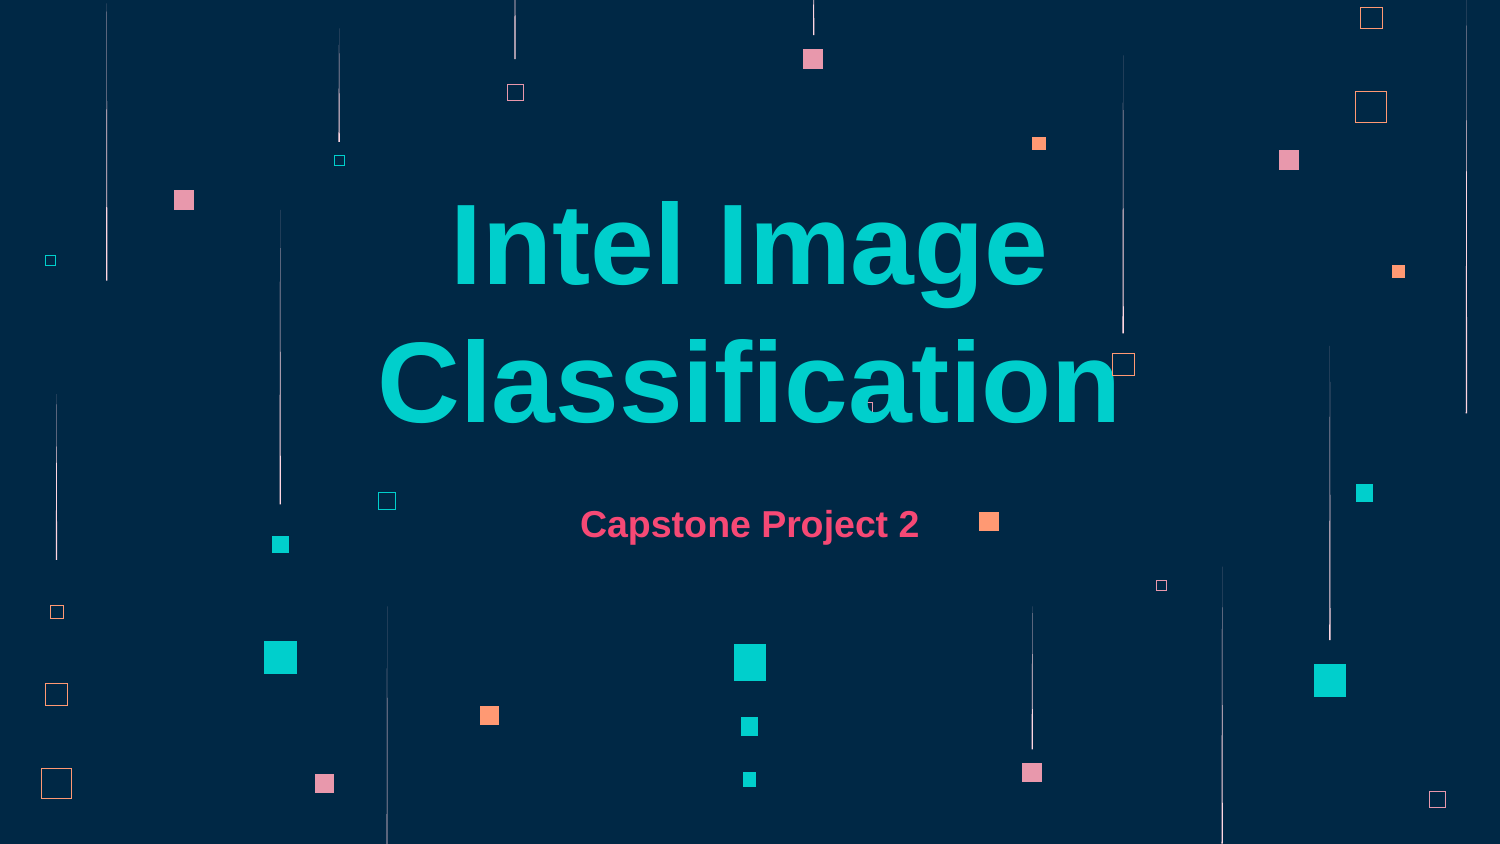

# Intel Image Classification

Capstone Project 2